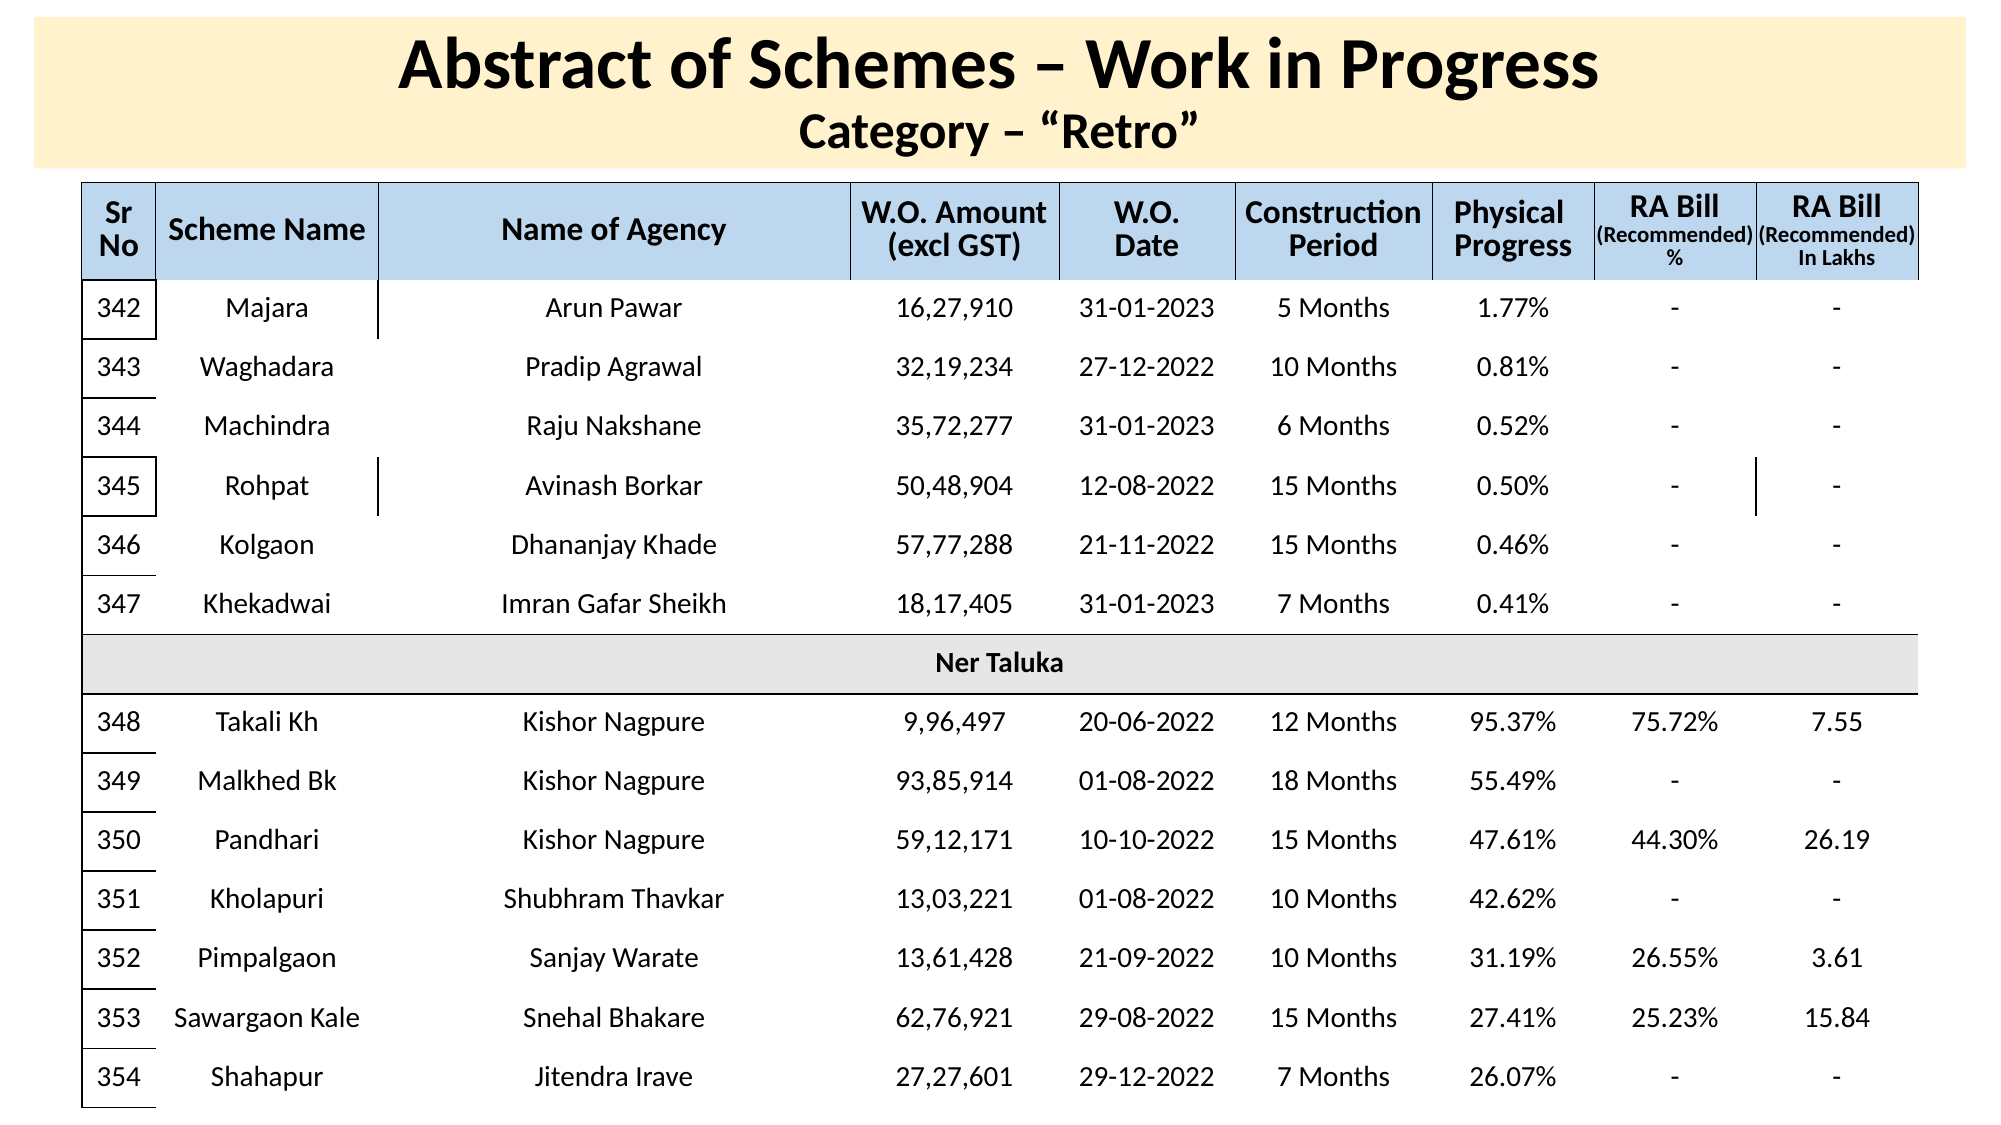

# Abstract of Schemes – Work in Progress Category – “Retro”
| Sr No | Scheme Name | Name of Agency | W.O. Amount (excl GST) | W.O. Date | Construction Period | Physical Progress | RA Bill (Recommended) % | RA Bill (Recommended) In Lakhs |
| --- | --- | --- | --- | --- | --- | --- | --- | --- |
| 342 | Majara | Arun Pawar | 16,27,910 | 31-01-2023 | 5 Months | 1.77% | - | - |
| --- | --- | --- | --- | --- | --- | --- | --- | --- |
| 343 | Waghadara | Pradip Agrawal | 32,19,234 | 27-12-2022 | 10 Months | 0.81% | - | - |
| 344 | Machindra | Raju Nakshane | 35,72,277 | 31-01-2023 | 6 Months | 0.52% | - | - |
| 345 | Rohpat | Avinash Borkar | 50,48,904 | 12-08-2022 | 15 Months | 0.50% | - | - |
| 346 | Kolgaon | Dhananjay Khade | 57,77,288 | 21-11-2022 | 15 Months | 0.46% | - | - |
| 347 | Khekadwai | Imran Gafar Sheikh | 18,17,405 | 31-01-2023 | 7 Months | 0.41% | - | - |
| Ner Taluka | Ner Taluka |  |  |  |  |  |  |  |
| 348 | Takali Kh | Kishor Nagpure | 9,96,497 | 20-06-2022 | 12 Months | 95.37% | 75.72% | 7.55 |
| 349 | Malkhed Bk | Kishor Nagpure | 93,85,914 | 01-08-2022 | 18 Months | 55.49% | - | - |
| 350 | Pandhari | Kishor Nagpure | 59,12,171 | 10-10-2022 | 15 Months | 47.61% | 44.30% | 26.19 |
| 351 | Kholapuri | Shubhram Thavkar | 13,03,221 | 01-08-2022 | 10 Months | 42.62% | - | - |
| 352 | Pimpalgaon | Sanjay Warate | 13,61,428 | 21-09-2022 | 10 Months | 31.19% | 26.55% | 3.61 |
| 353 | Sawargaon Kale | Snehal Bhakare | 62,76,921 | 29-08-2022 | 15 Months | 27.41% | 25.23% | 15.84 |
| 354 | Shahapur | Jitendra Irave | 27,27,601 | 29-12-2022 | 7 Months | 26.07% | - | - |